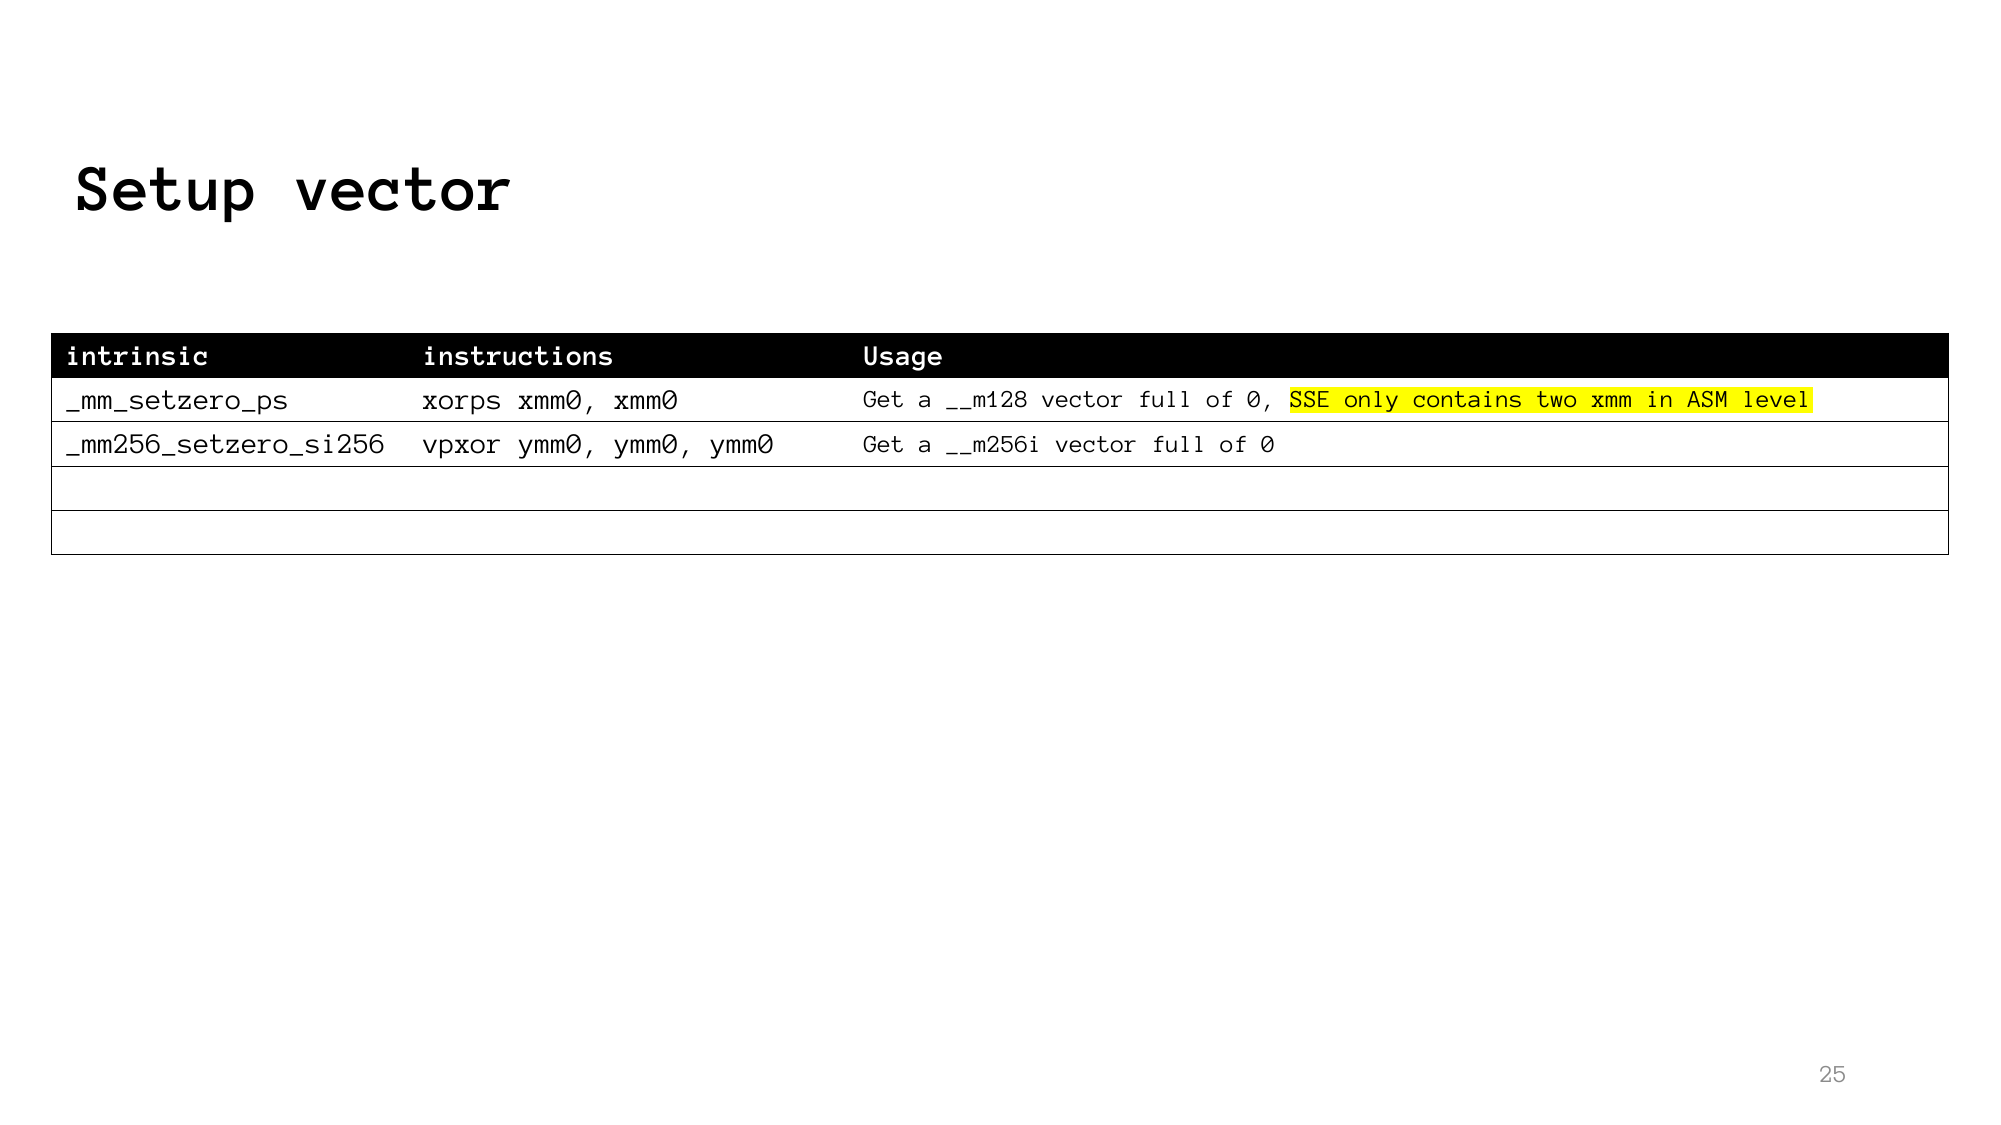

Setup vector
| intrinsic | instructions | Usage |
| --- | --- | --- |
| \_mm\_setzero\_ps | xorps xmm0, xmm0 | Get a \_\_m128 vector full of 0, SSE only contains two xmm in ASM level |
| \_mm256\_setzero\_si256 | vpxor ymm0, ymm0, ymm0 | Get a \_\_m256i vector full of 0 |
|  |  |  |
|  |  |  |
25